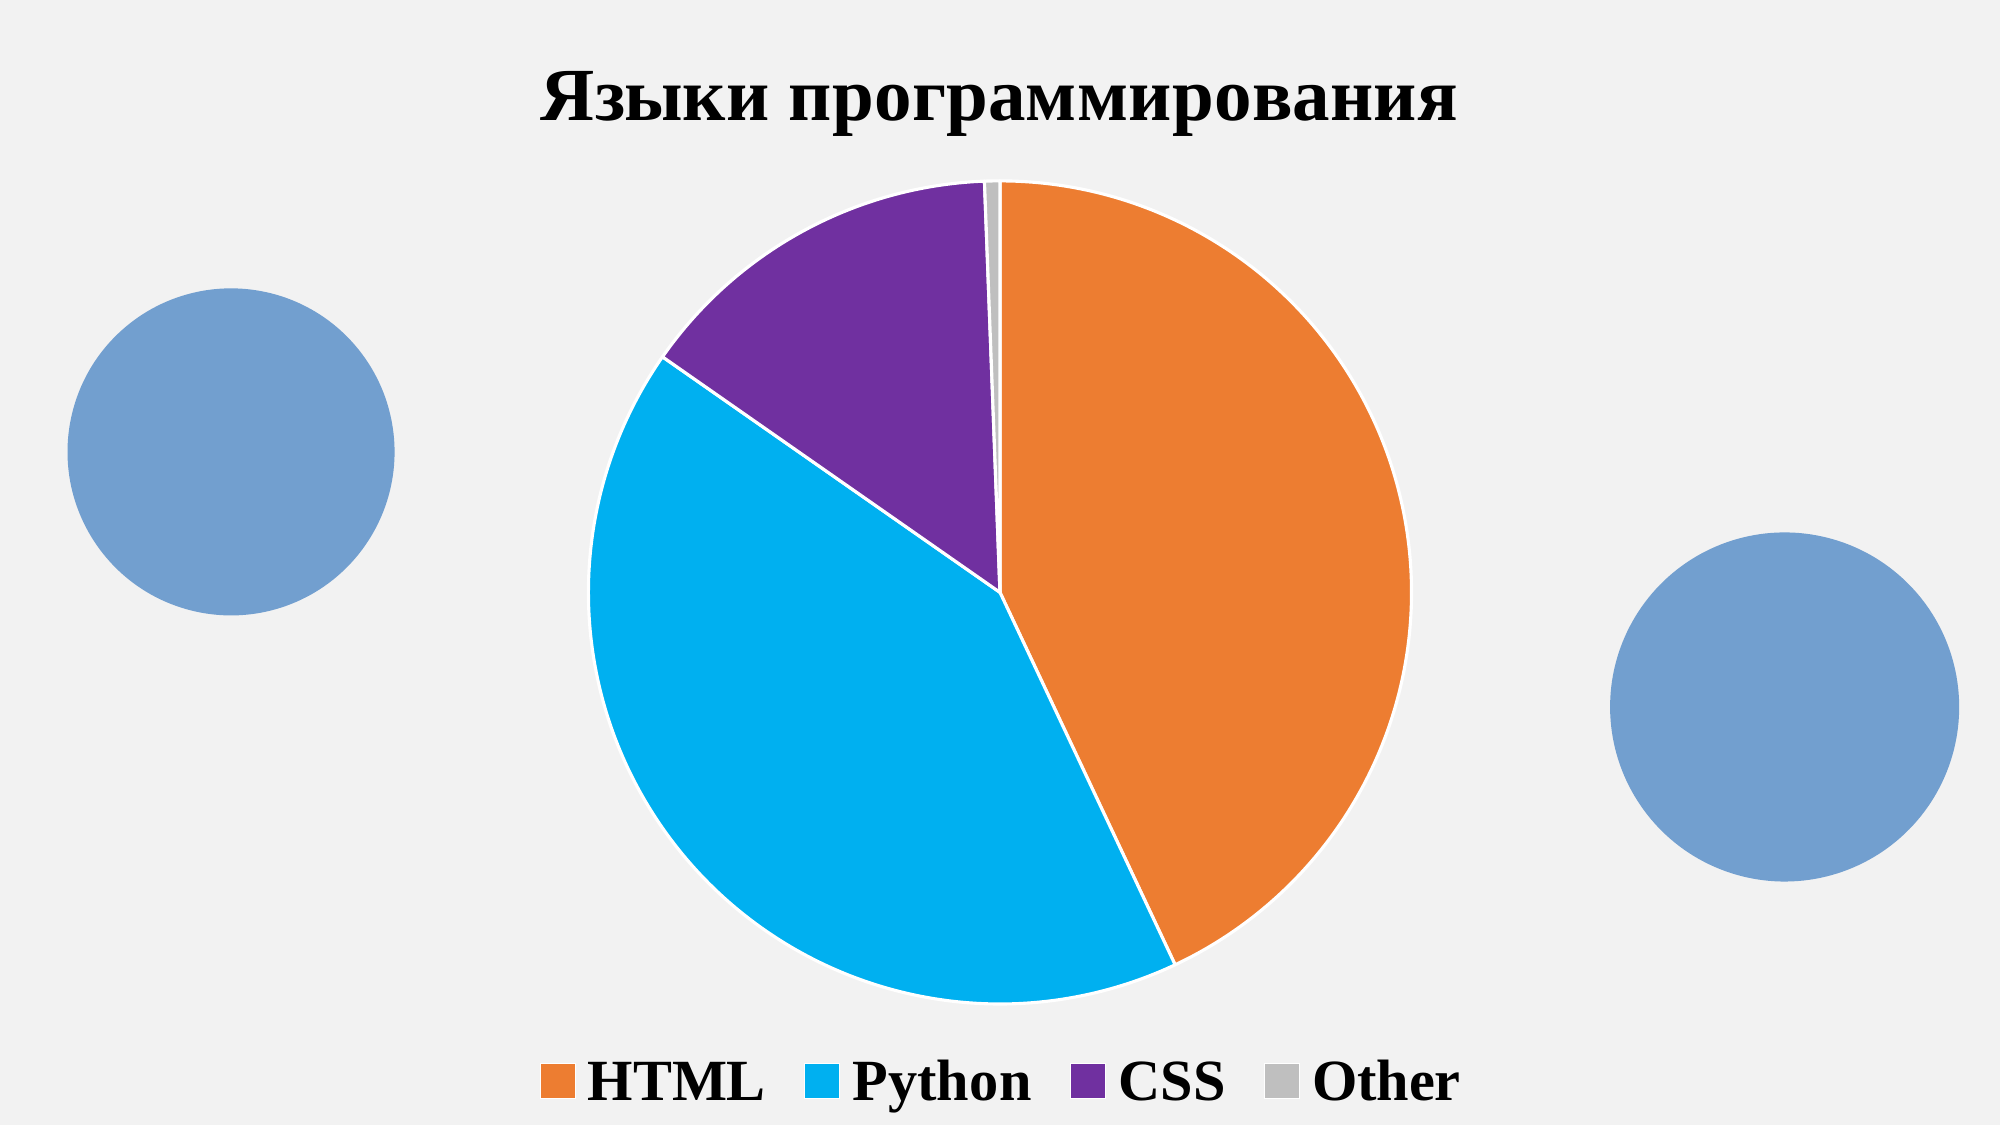

### Chart:

| Category | Языки программирования |
|---|---|
| HTML | 43.0 |
| Python | 41.7 |
| CSS | 14.7 |
| Other | 0.6 |